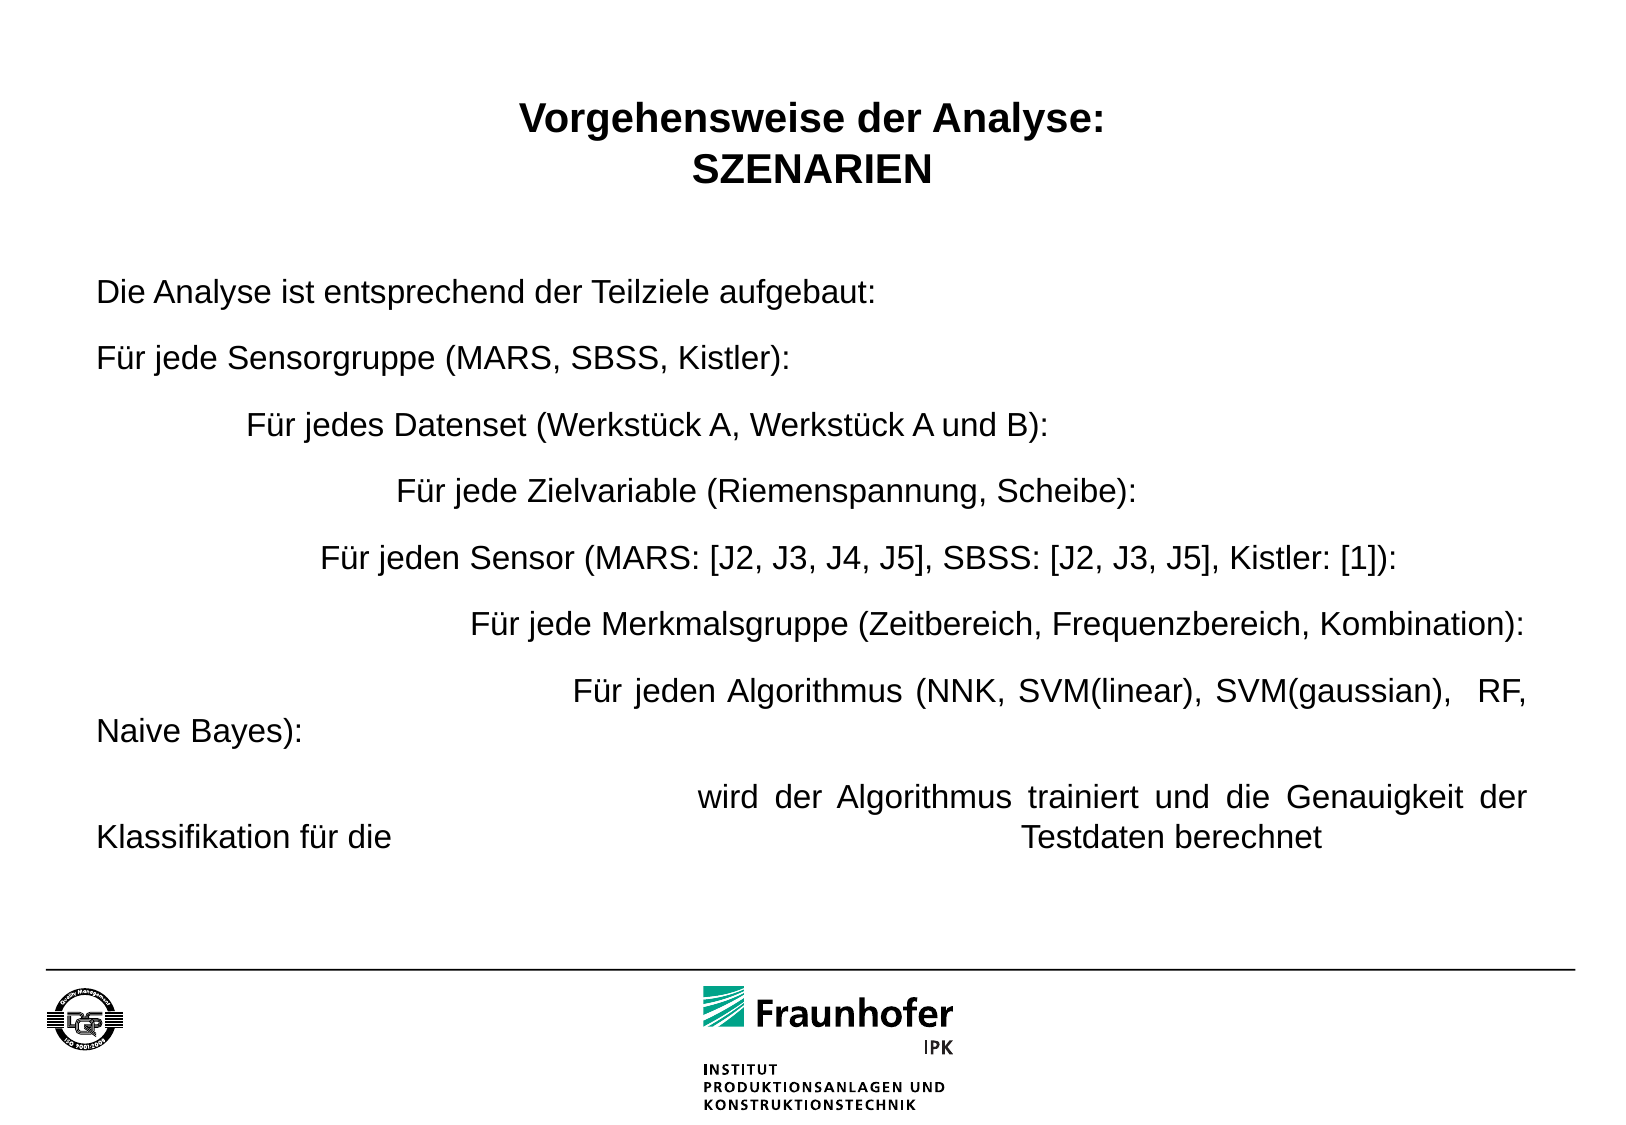

# Vorgehensweise der Analyse: SZENARIEN
Die Analyse ist entsprechend der Teilziele aufgebaut:
Für jede Sensorgruppe (MARS, SBSS, Kistler):
	Für jedes Datenset (Werkstück A, Werkstück A und B):
    		Für jede Zielvariable (Riemenspannung, Scheibe):
	        Für jeden Sensor (MARS: [J2, J3, J4, J5], SBSS: [J2, J3, J5], Kistler: [1]):
		        Für jede Merkmalsgruppe (Zeitbereich, Frequenzbereich, Kombination):
		              Für jeden Algorithmus (NNK, SVM(linear), SVM(gaussian),  RF, Naive Bayes):
		                   wird der Algorithmus trainiert und die Genauigkeit der Klassifikation für die      			                   Testdaten berechnet